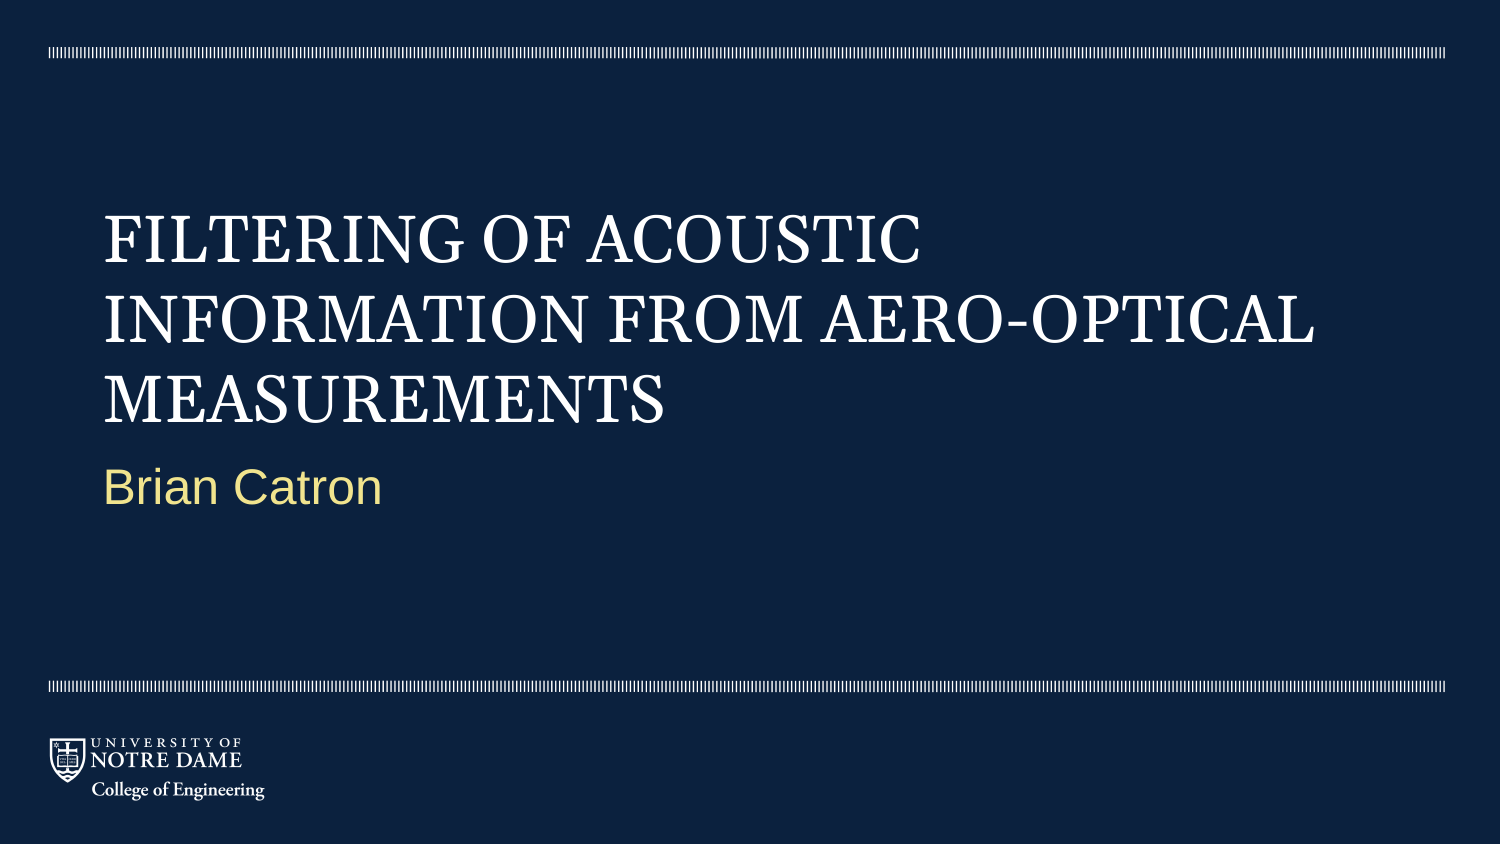

# FILTERING OF ACOUSTIC INFORMATION FROM AERO-OPTICAL MEASUREMENTS
Brian Catron